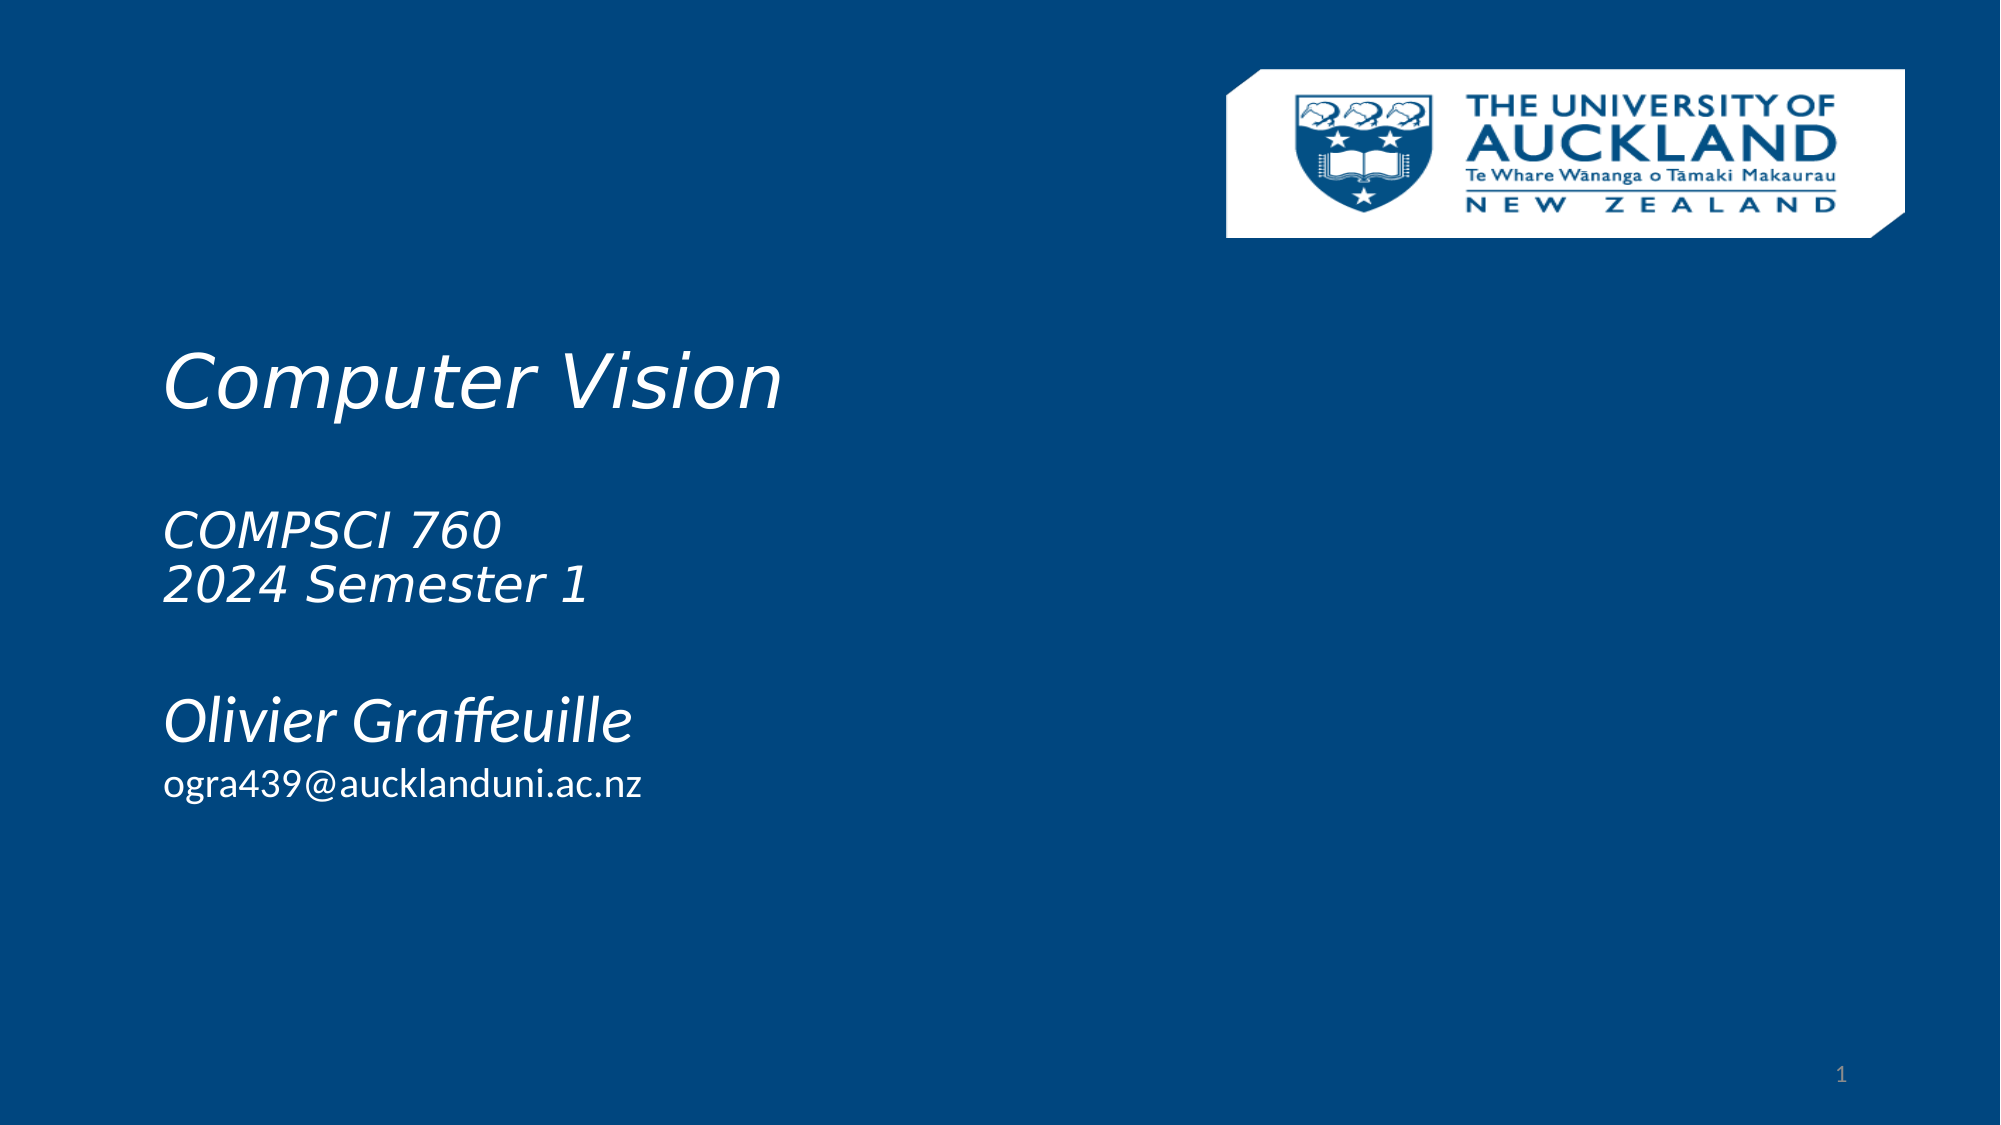

# Computer Vision COMPSCI 760 2024 Semester 1
Olivier Graffeuille
ogra439@aucklanduni.ac.nz
1